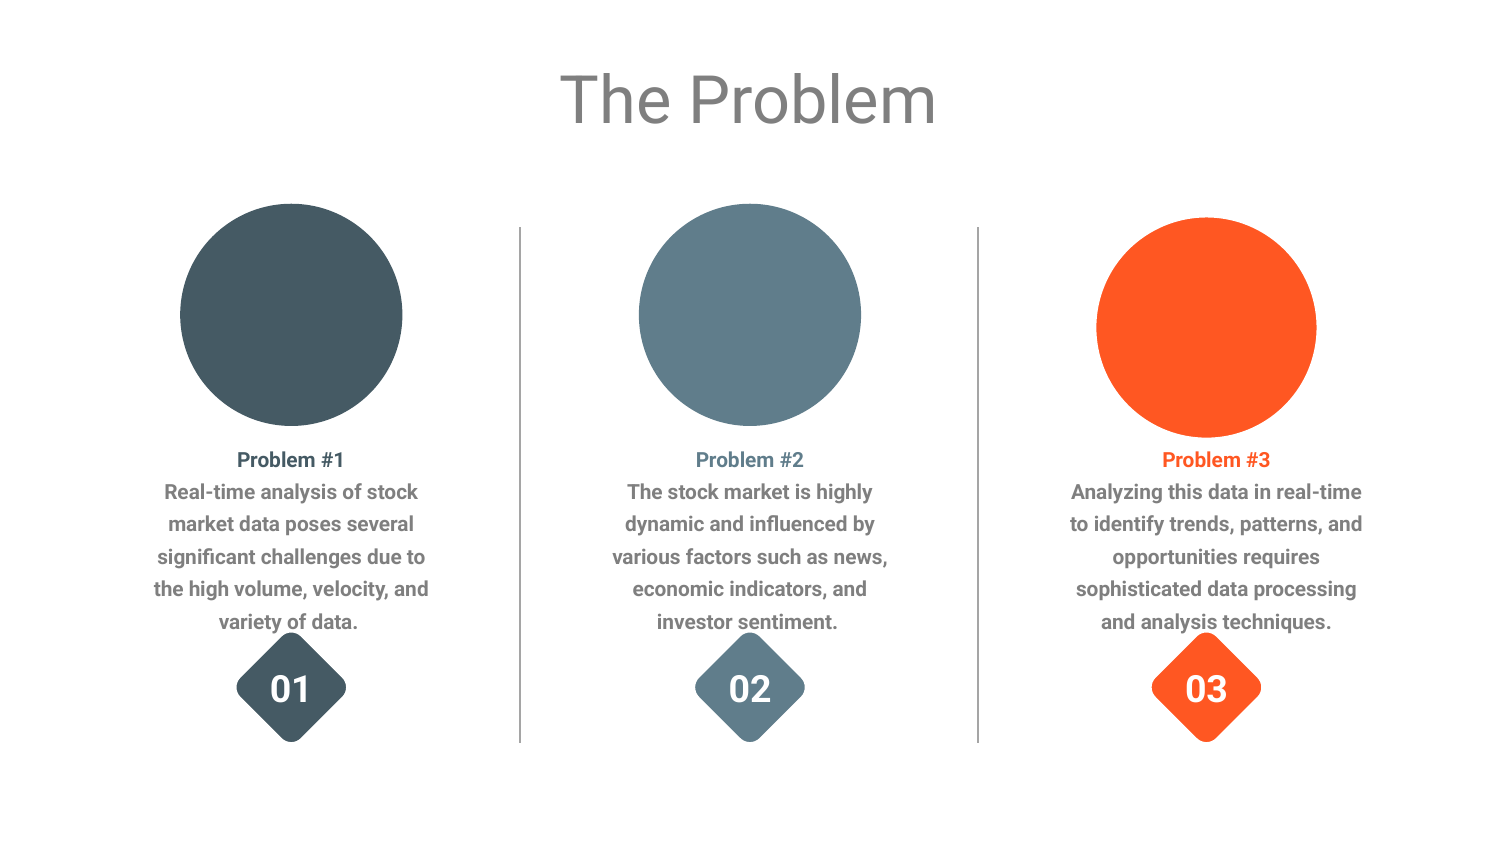

# The Problem

Problem #1
Real-time analysis of stock market data poses several significant challenges due to the high volume, velocity, and variety of data.
.
Problem #2
The stock market is highly dynamic and influenced by various factors such as news, economic indicators, and investor sentiment.
.
Problem #3
Analyzing this data in real-time to identify trends, patterns, and opportunities requires sophisticated data processing and analysis techniques.

01
02
03